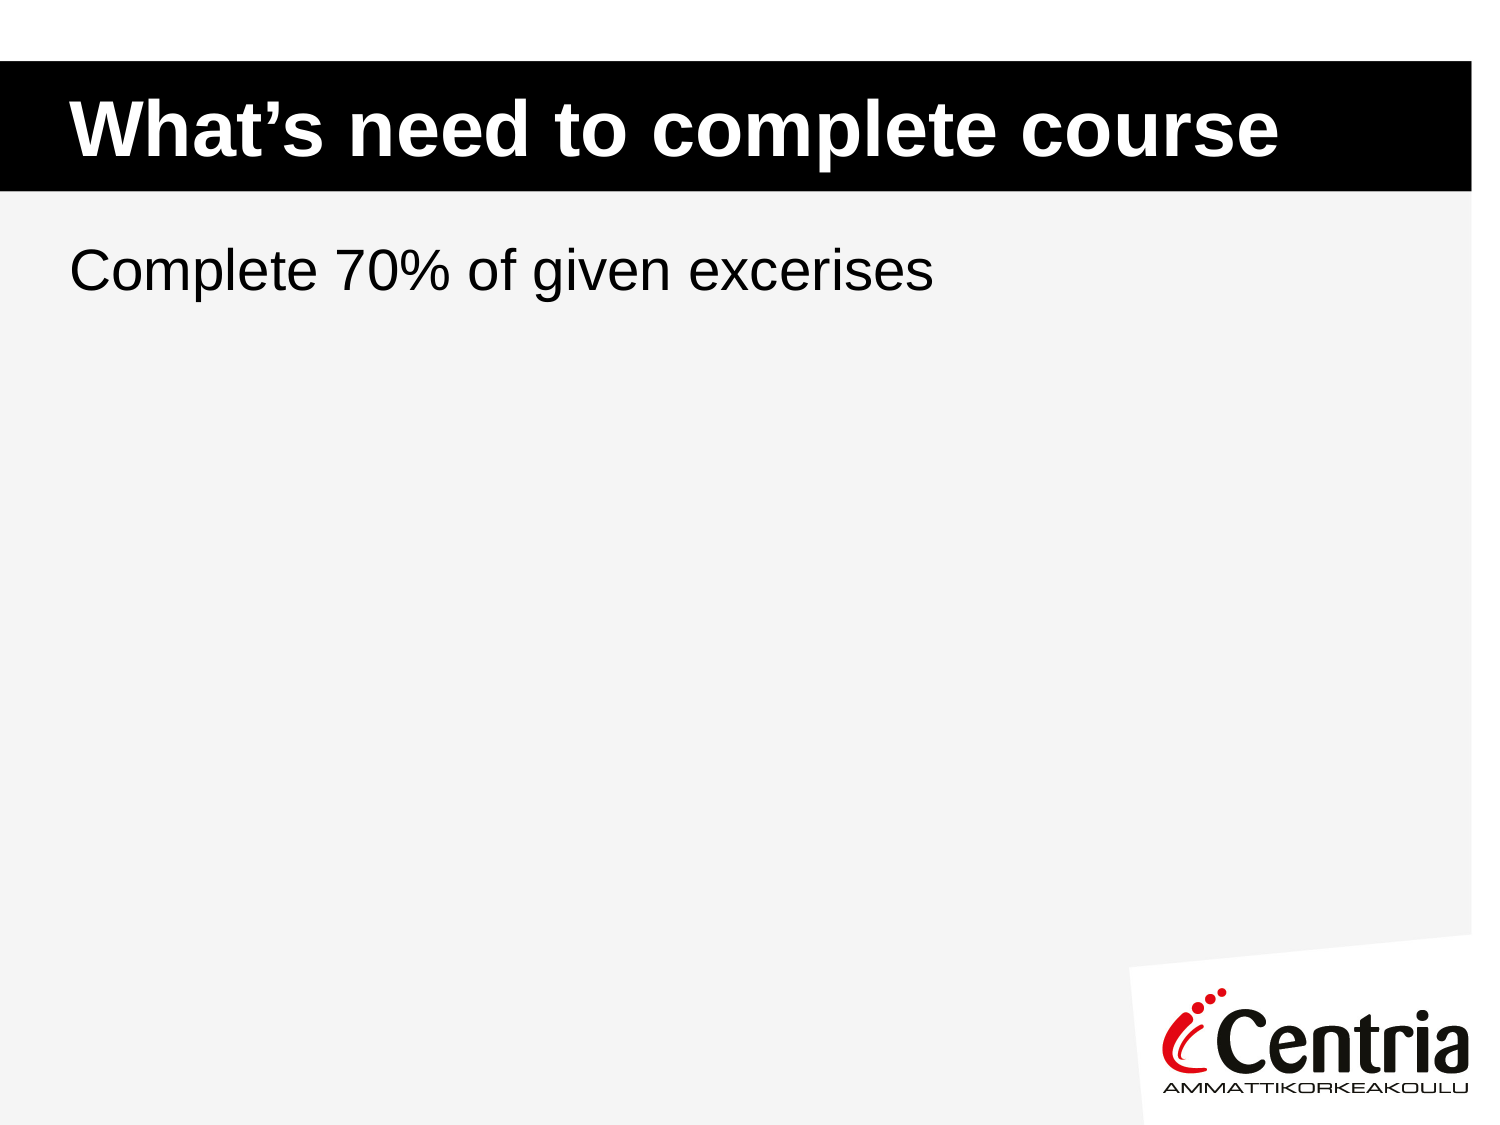

# What’s need to complete course
Complete 70% of given excerises